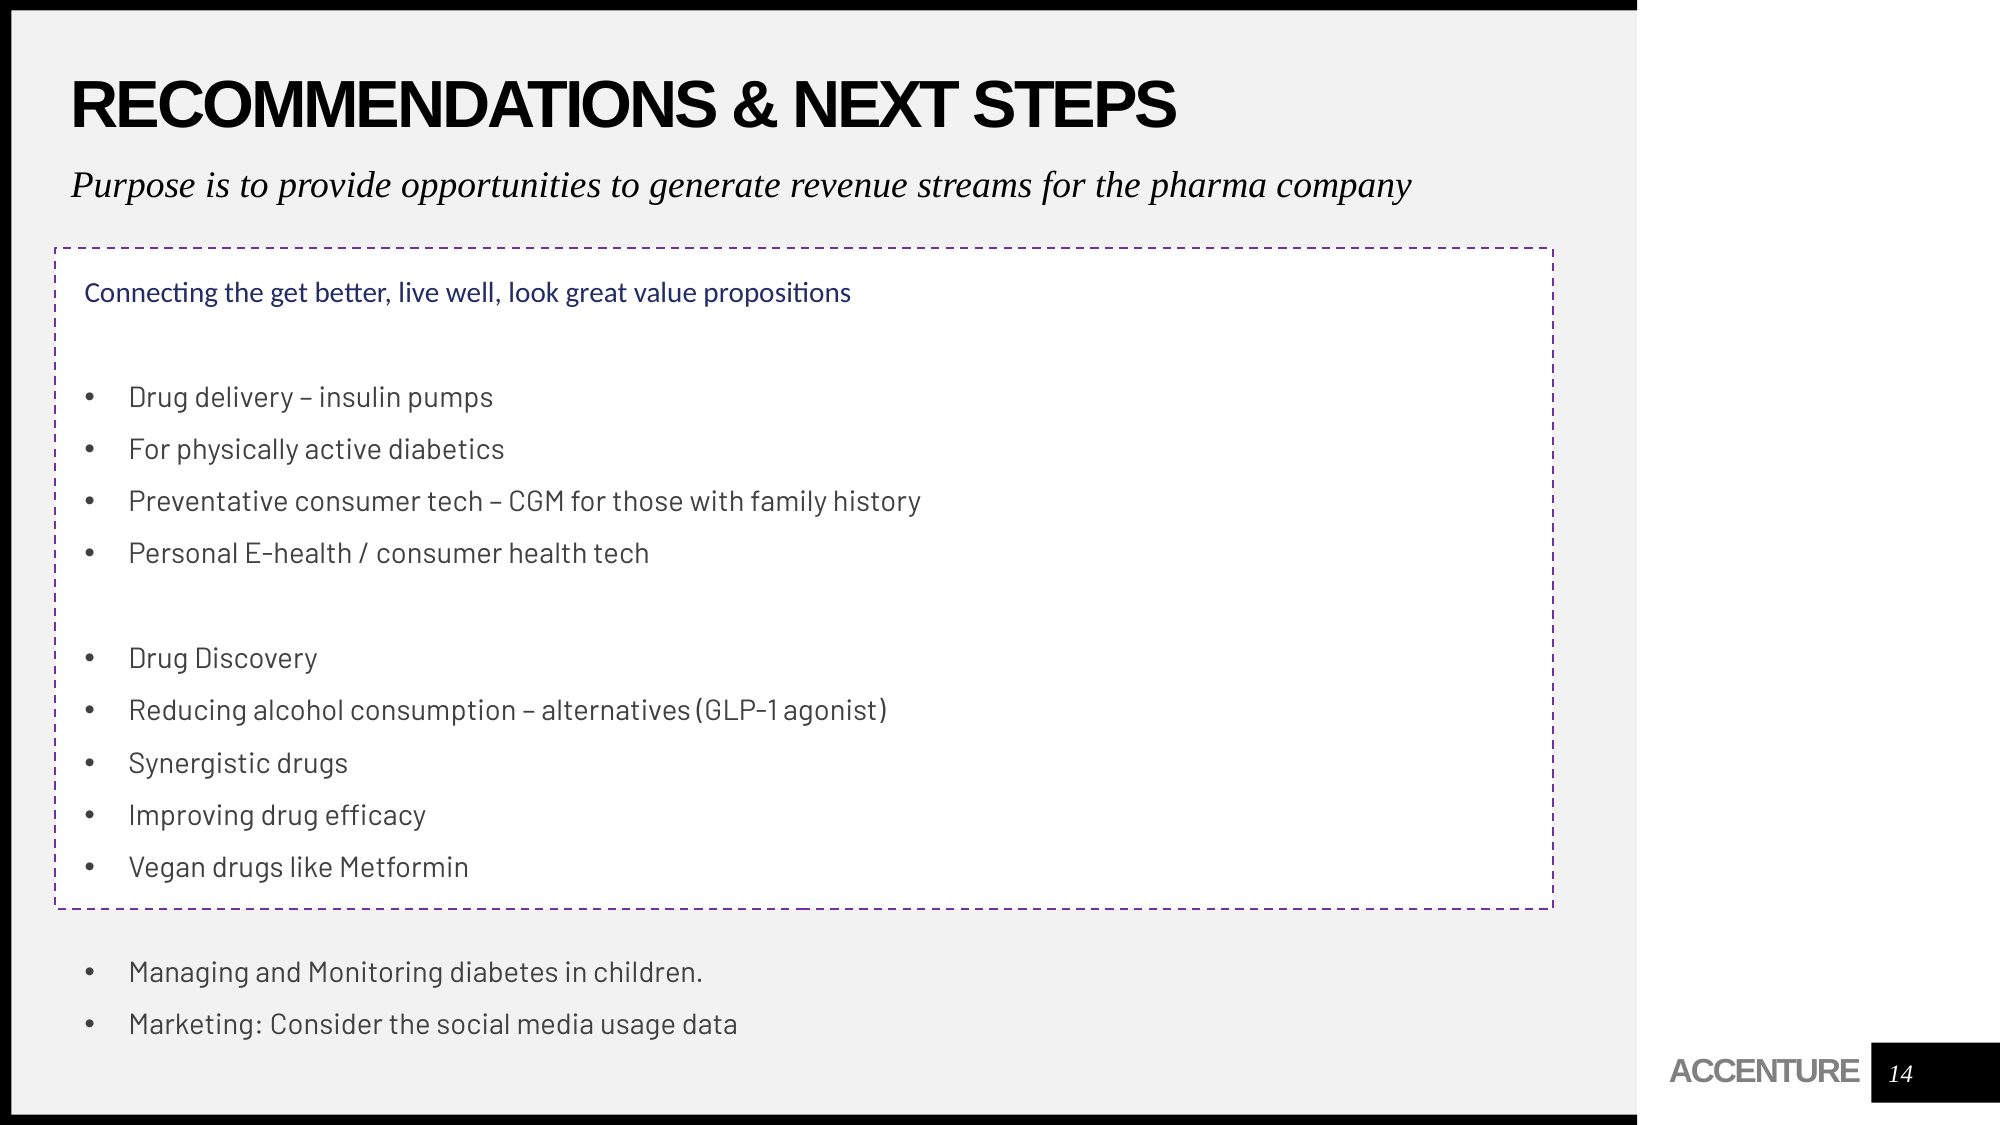

# Recommendations & next steps
Purpose is to provide opportunities to generate revenue streams for the pharma company
Connecting the get better, live well, look great value propositions

Drug delivery – insulin pumps
For physically active diabetics
Preventative consumer tech – CGM for those with family history
Personal E-health / consumer health tech

Drug Discovery
Reducing alcohol consumption – alternatives (GLP-1 agonist)
Synergistic drugs
Improving drug efficacy
Vegan drugs like Metformin

Managing and Monitoring diabetes in children.
Marketing: Consider the social media usage data
14